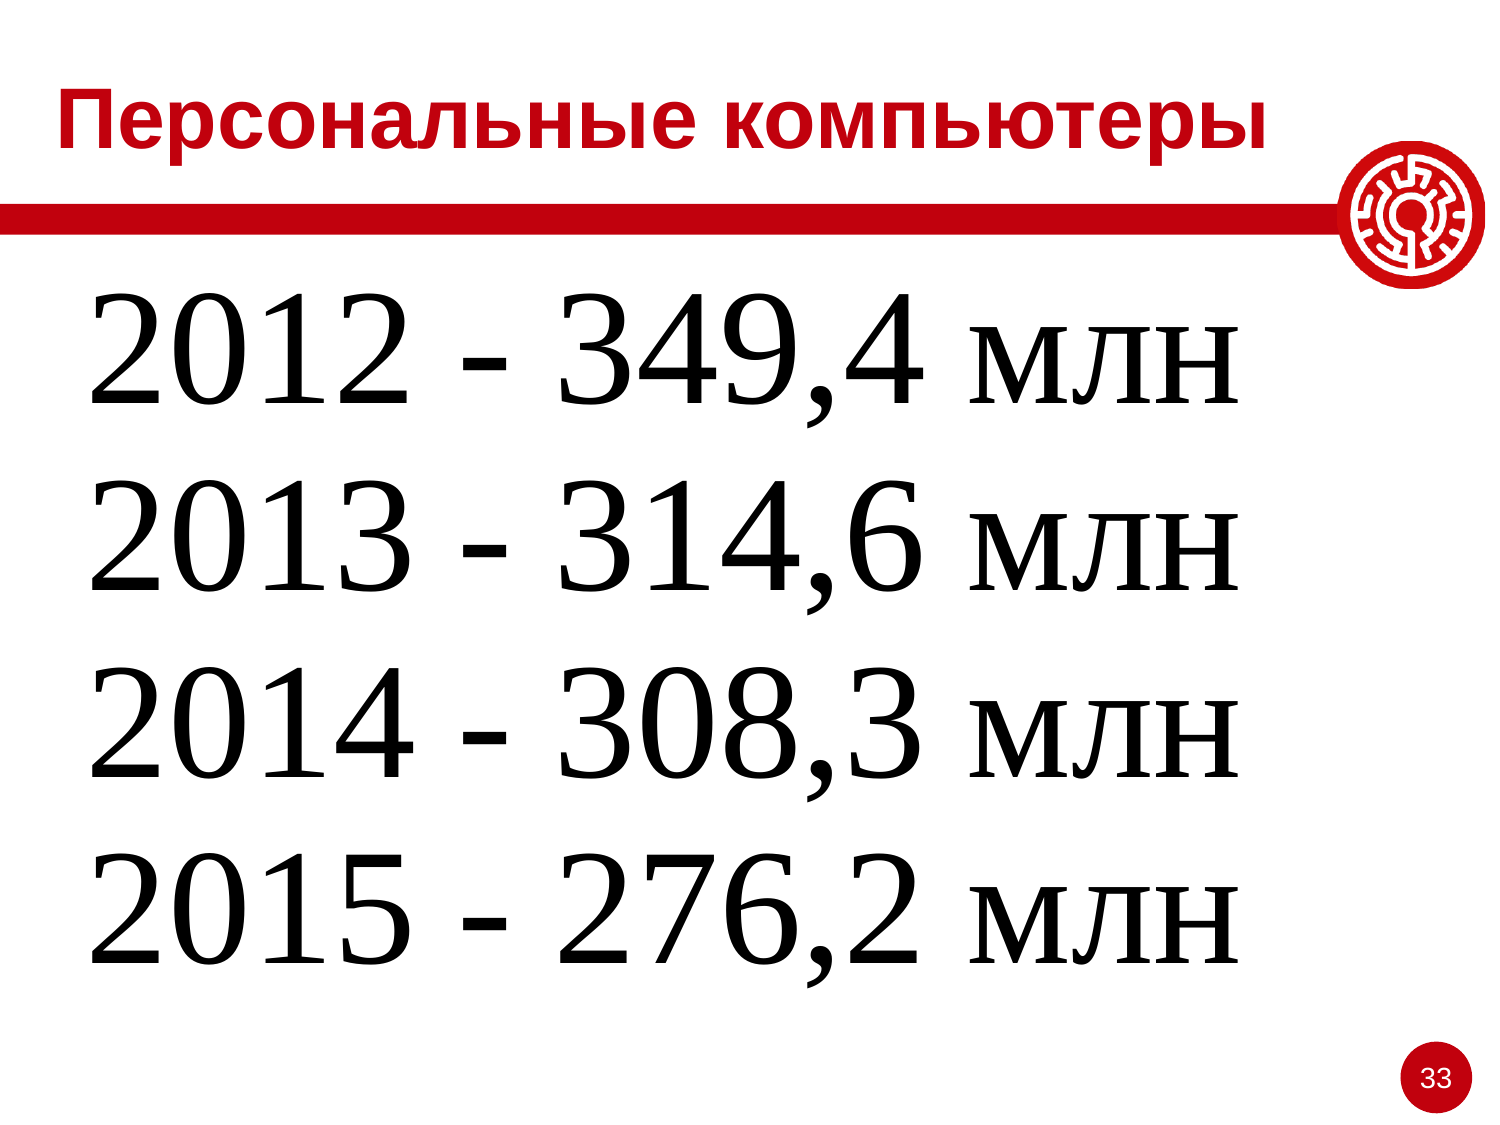

# Персональные компьютеры
2012 - 349,4 млн
2013 - 314,6 млн
2014 - 308,3 млн
2015 - 276,2 млн
33